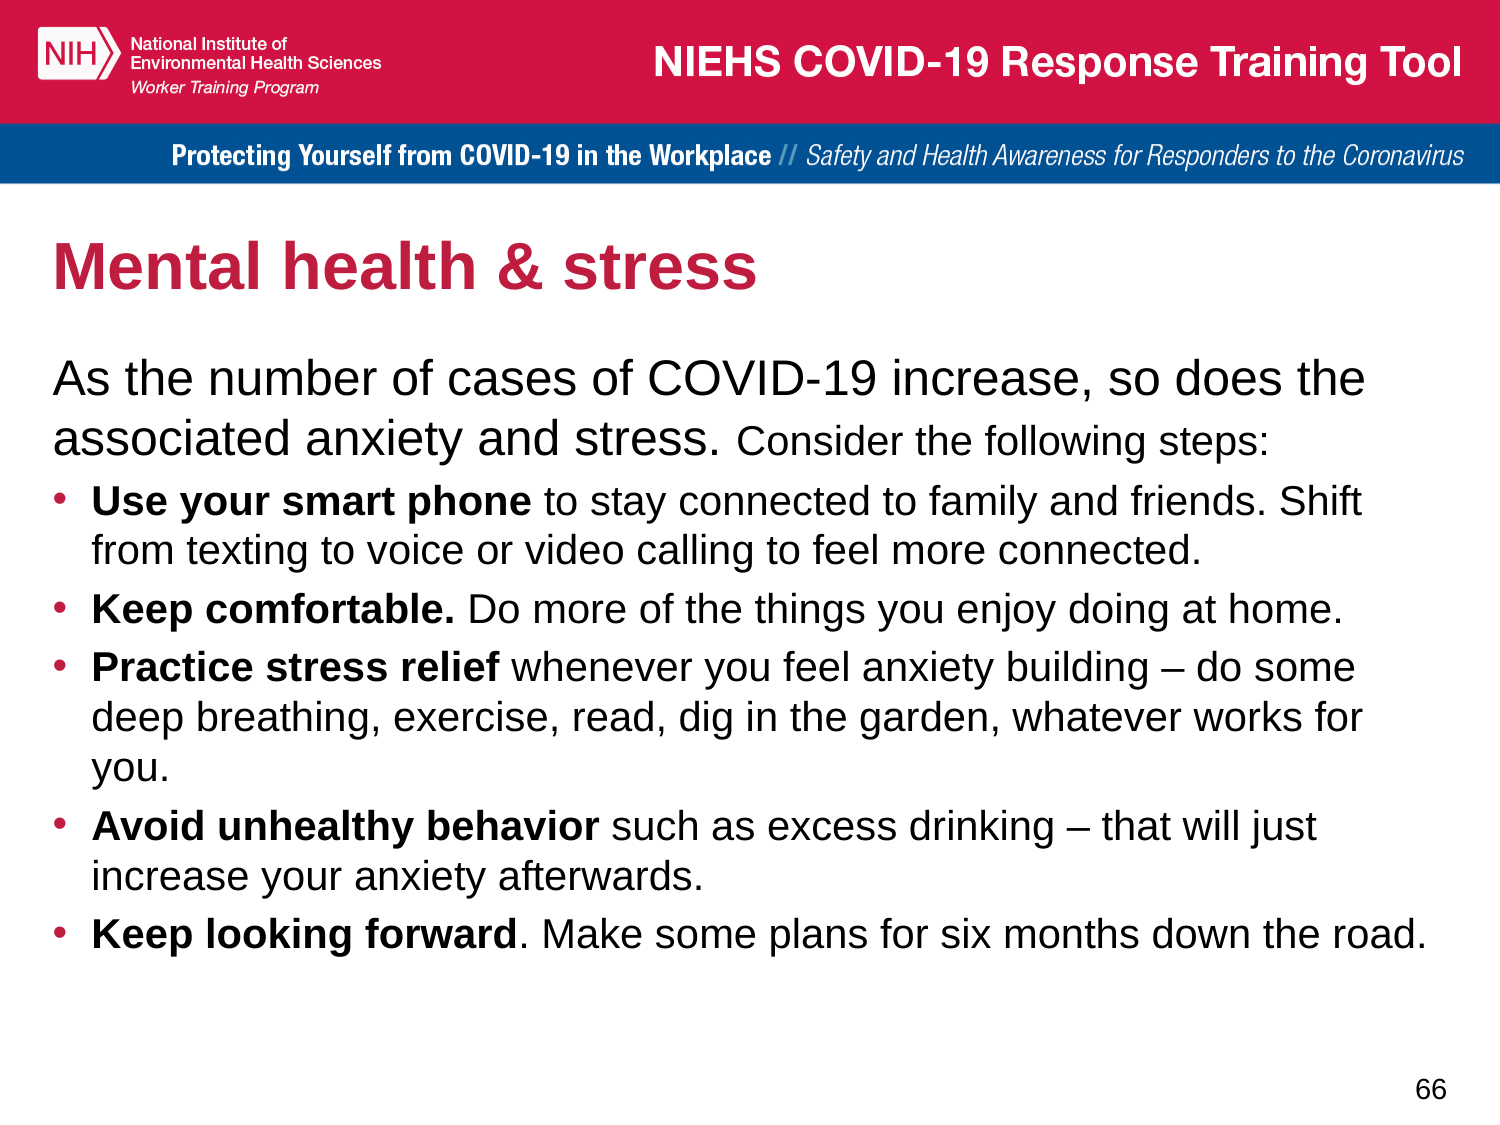

# Mental health & stress
As the number of cases of COVID-19 increase, so does the associated anxiety and stress. Consider the following steps:
Use your smart phone to stay connected to family and friends. Shift from texting to voice or video calling to feel more connected.
Keep comfortable. Do more of the things you enjoy doing at home.
Practice stress relief whenever you feel anxiety building – do some deep breathing, exercise, read, dig in the garden, whatever works for you.
Avoid unhealthy behavior such as excess drinking – that will just increase your anxiety afterwards.
Keep looking forward. Make some plans for six months down the road.

66